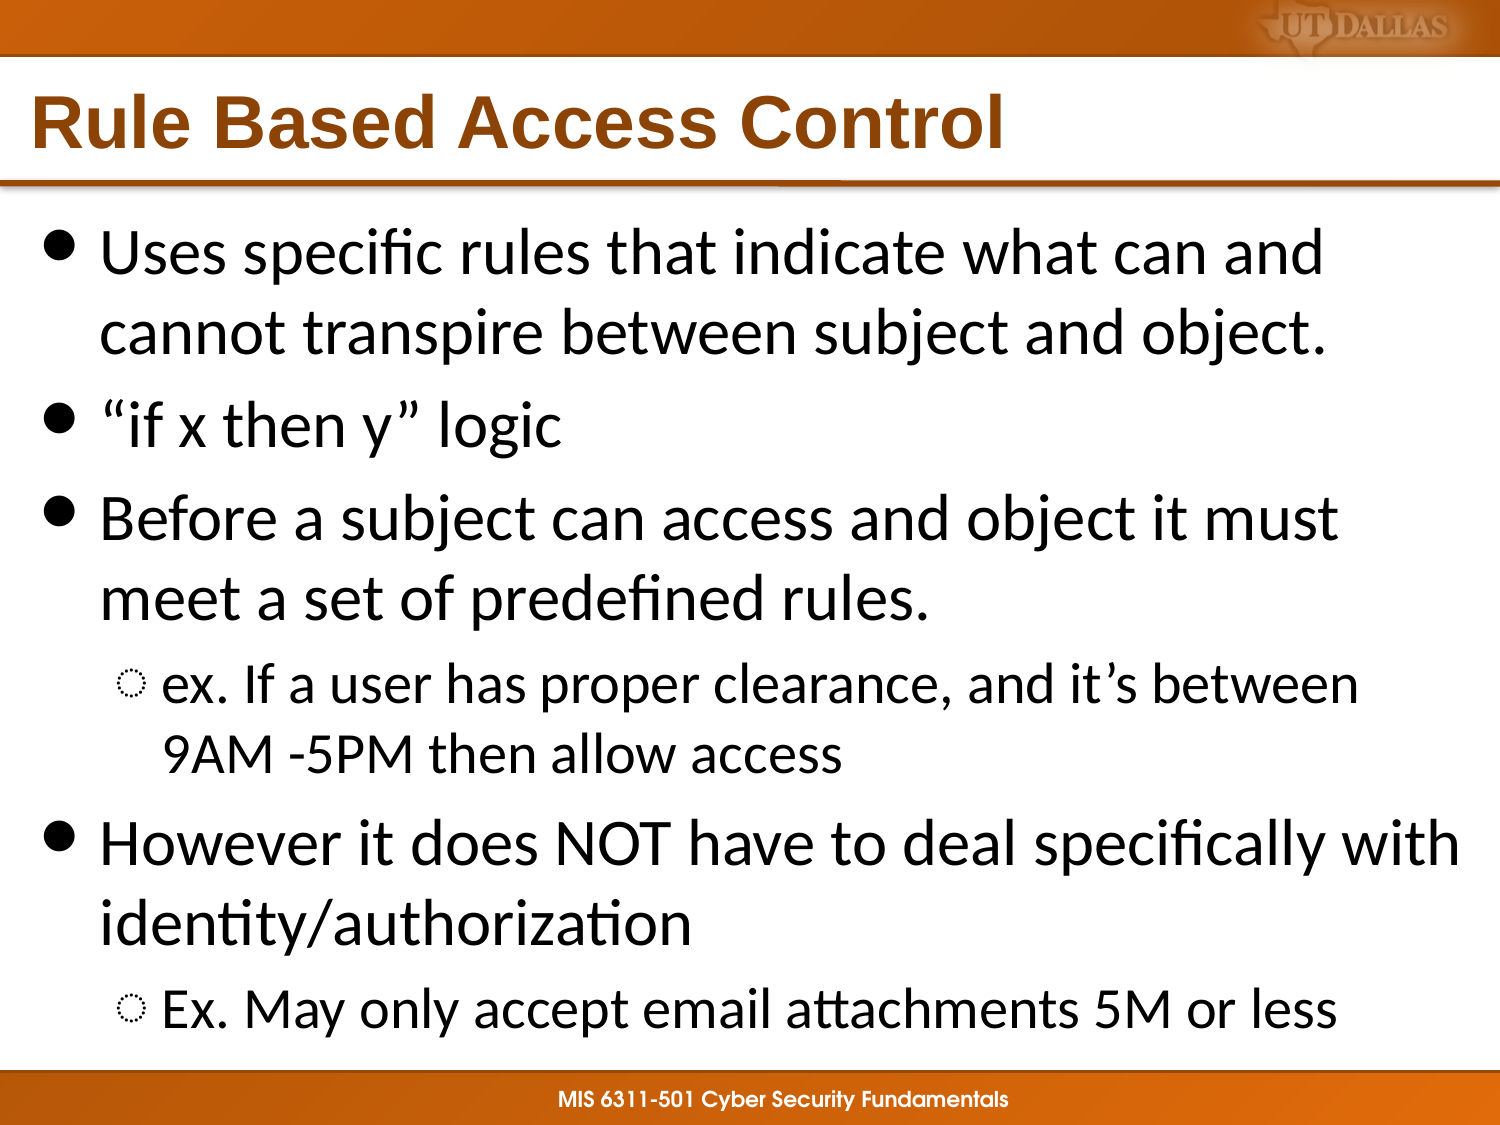

# Rule Based Access Control
Uses specific rules that indicate what can and cannot transpire between subject and object.
“if x then y” logic
Before a subject can access and object it must meet a set of predefined rules.
ex. If a user has proper clearance, and it’s between 9AM -5PM then allow access
However it does NOT have to deal specifically with identity/authorization
Ex. May only accept email attachments 5M or less